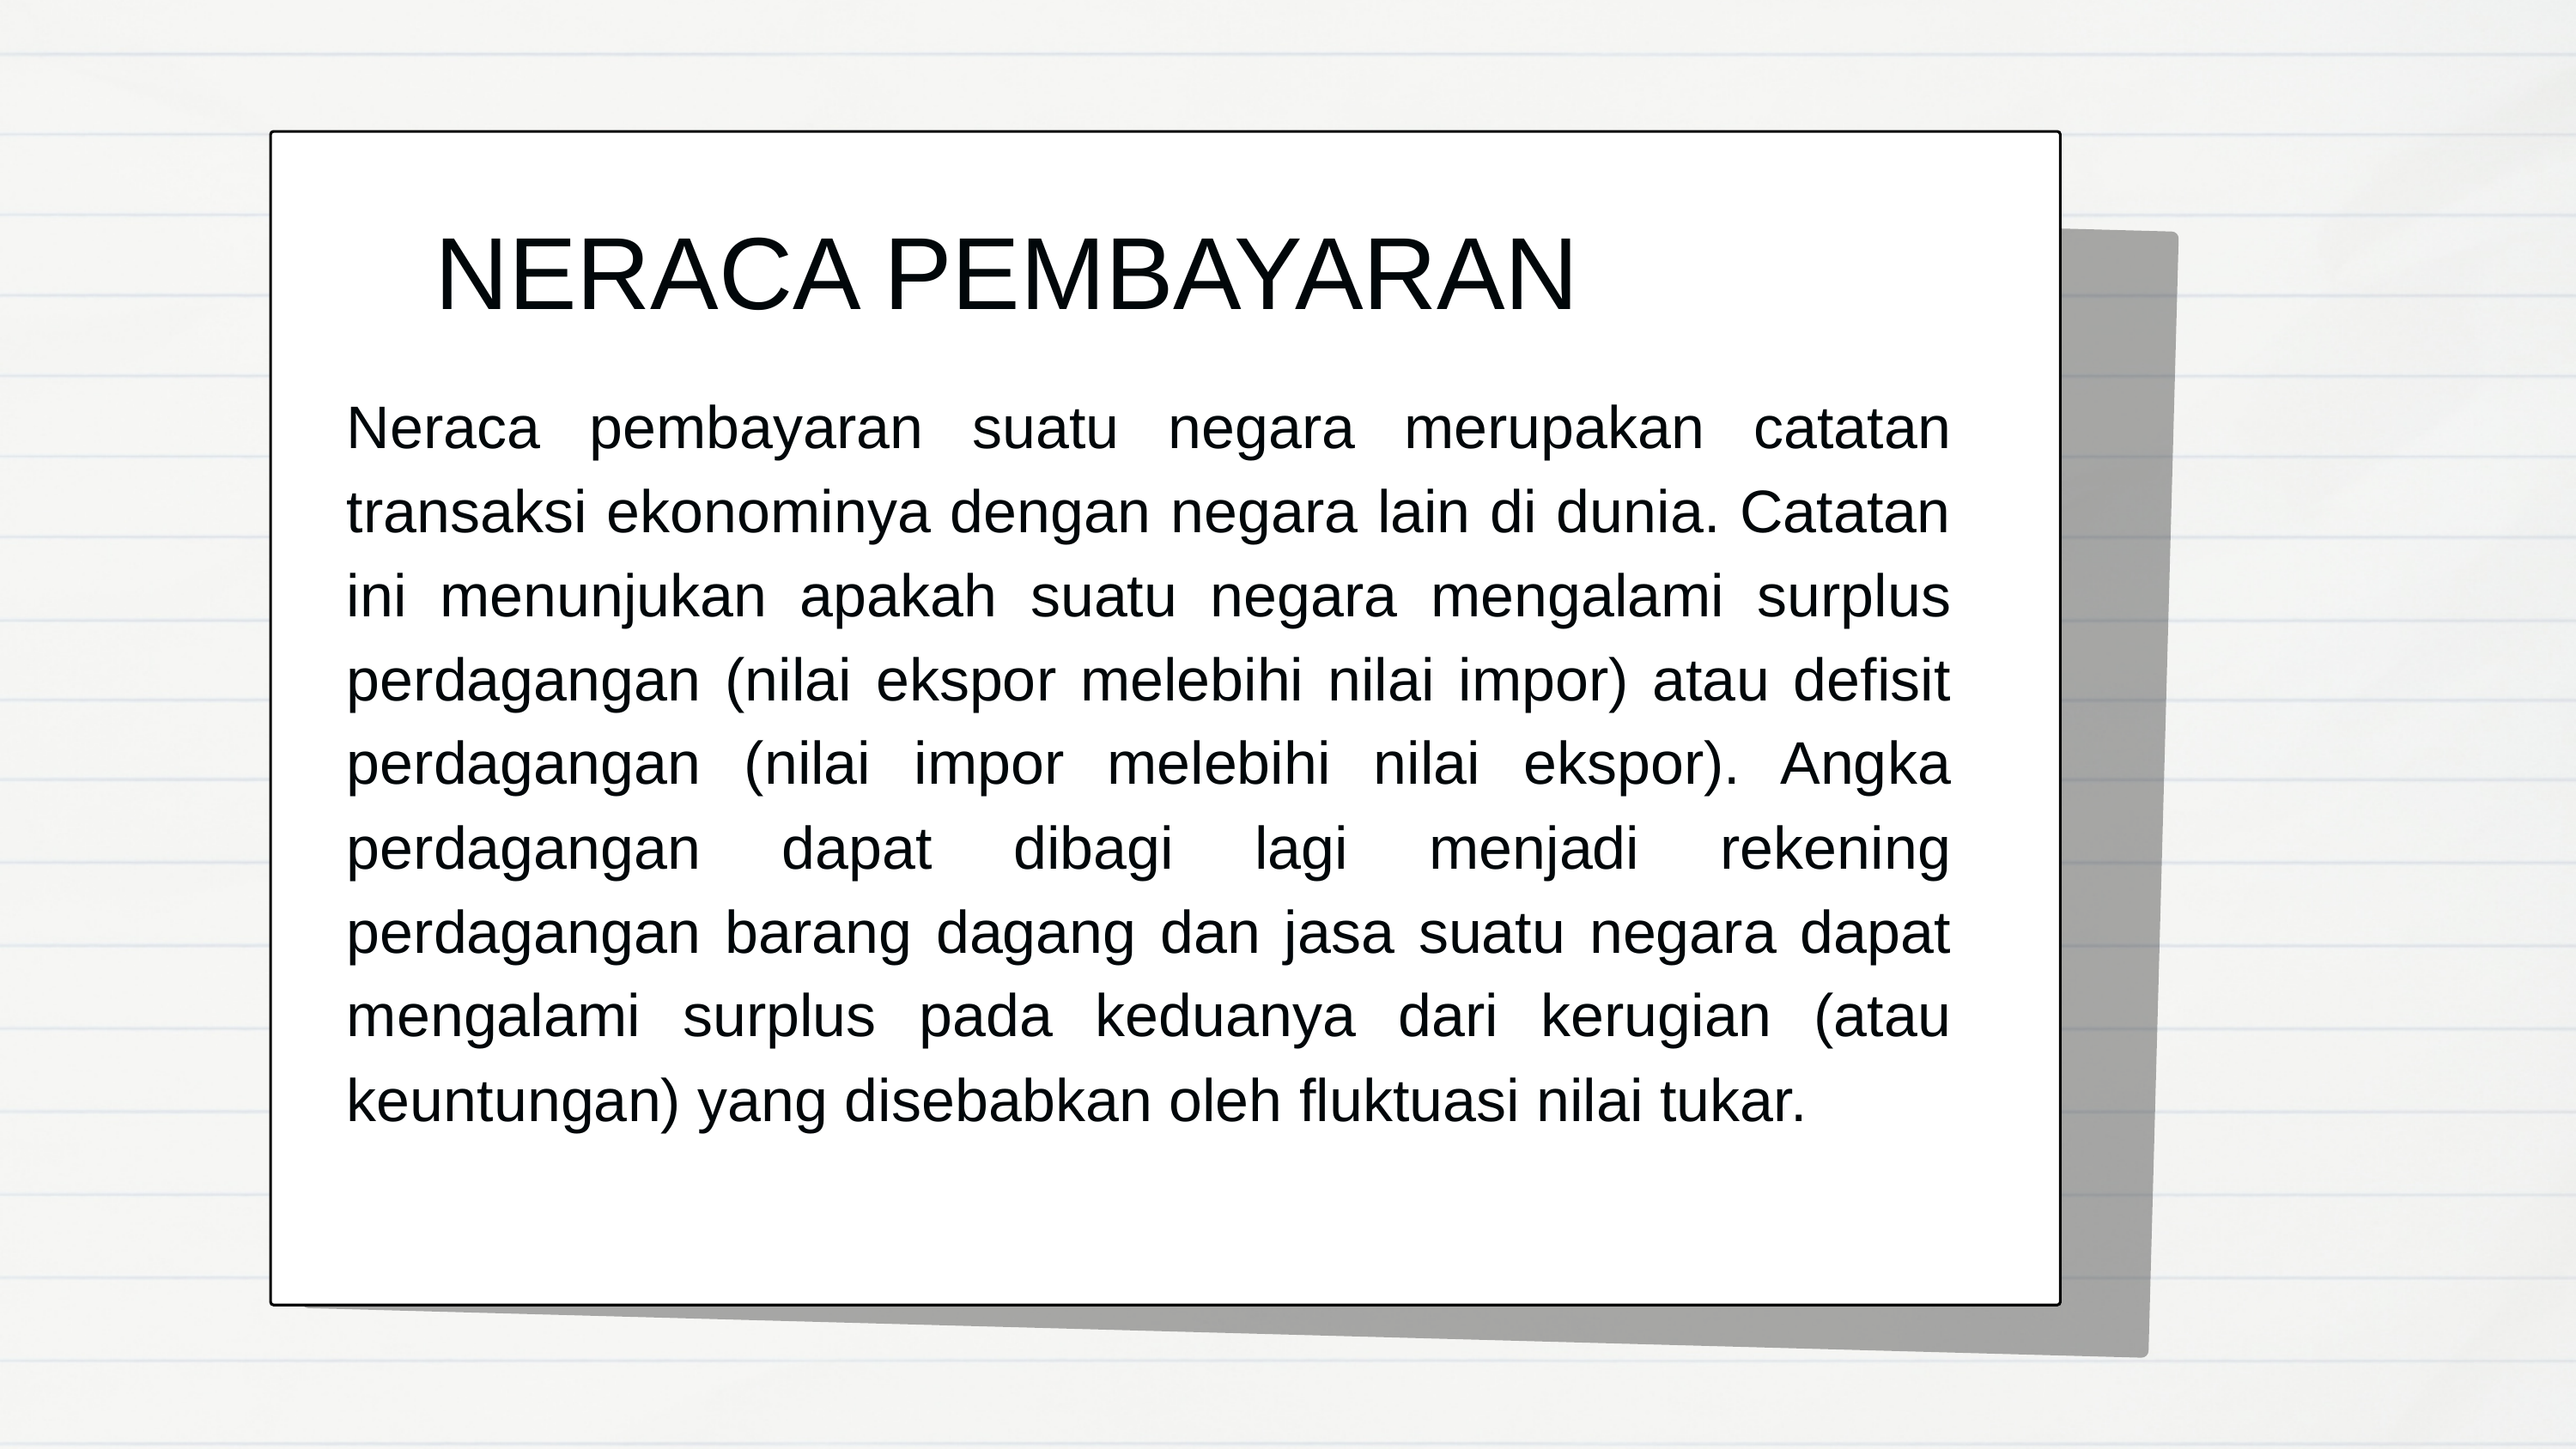

NERACA PEMBAYARAN

Neraca pembayaran suatu negara merupakan catatan transaksi ekonominya dengan negara lain di dunia. Catatan ini menunjukan apakah suatu negara mengalami surplus perdagangan (nilai ekspor melebihi nilai impor) atau defisit perdagangan (nilai impor melebihi nilai ekspor). Angka perdagangan dapat dibagi lagi menjadi rekening perdagangan barang dagang dan jasa suatu negara dapat mengalami surplus pada keduanya dari kerugian (atau keuntungan) yang disebabkan oleh fluktuasi nilai tukar.